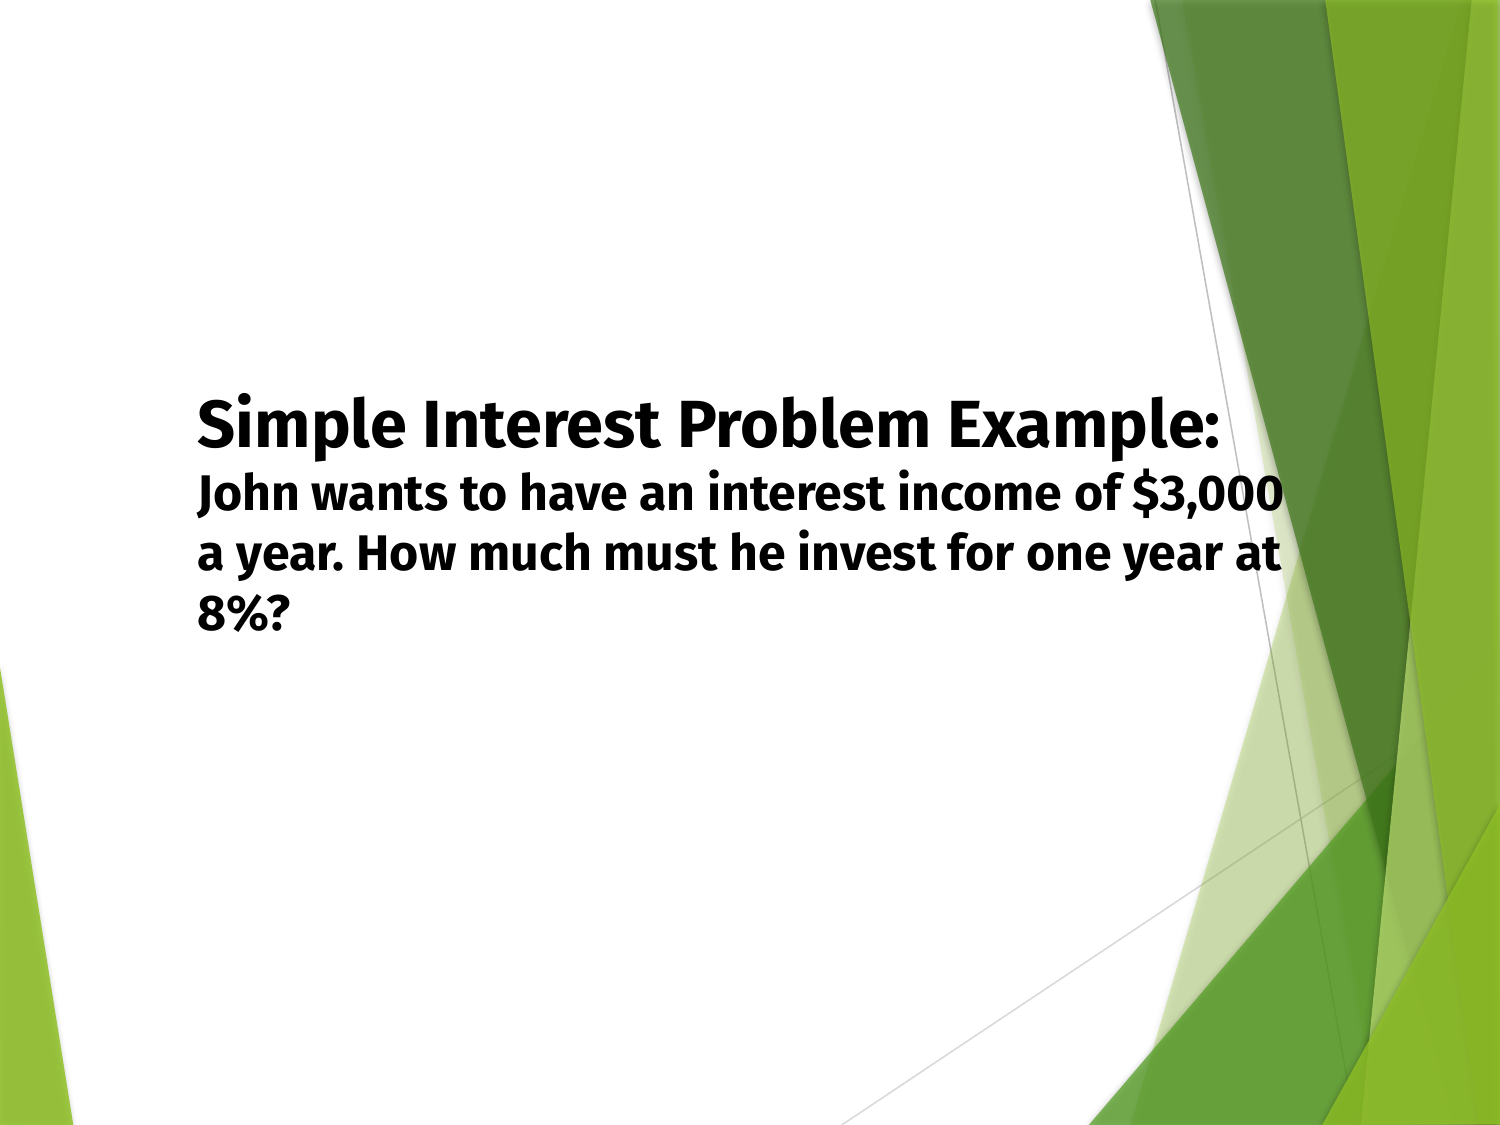

Simple Interest Problem Example:
John wants to have an interest income of $3,000 a year. How much must he invest for one year at 8%?